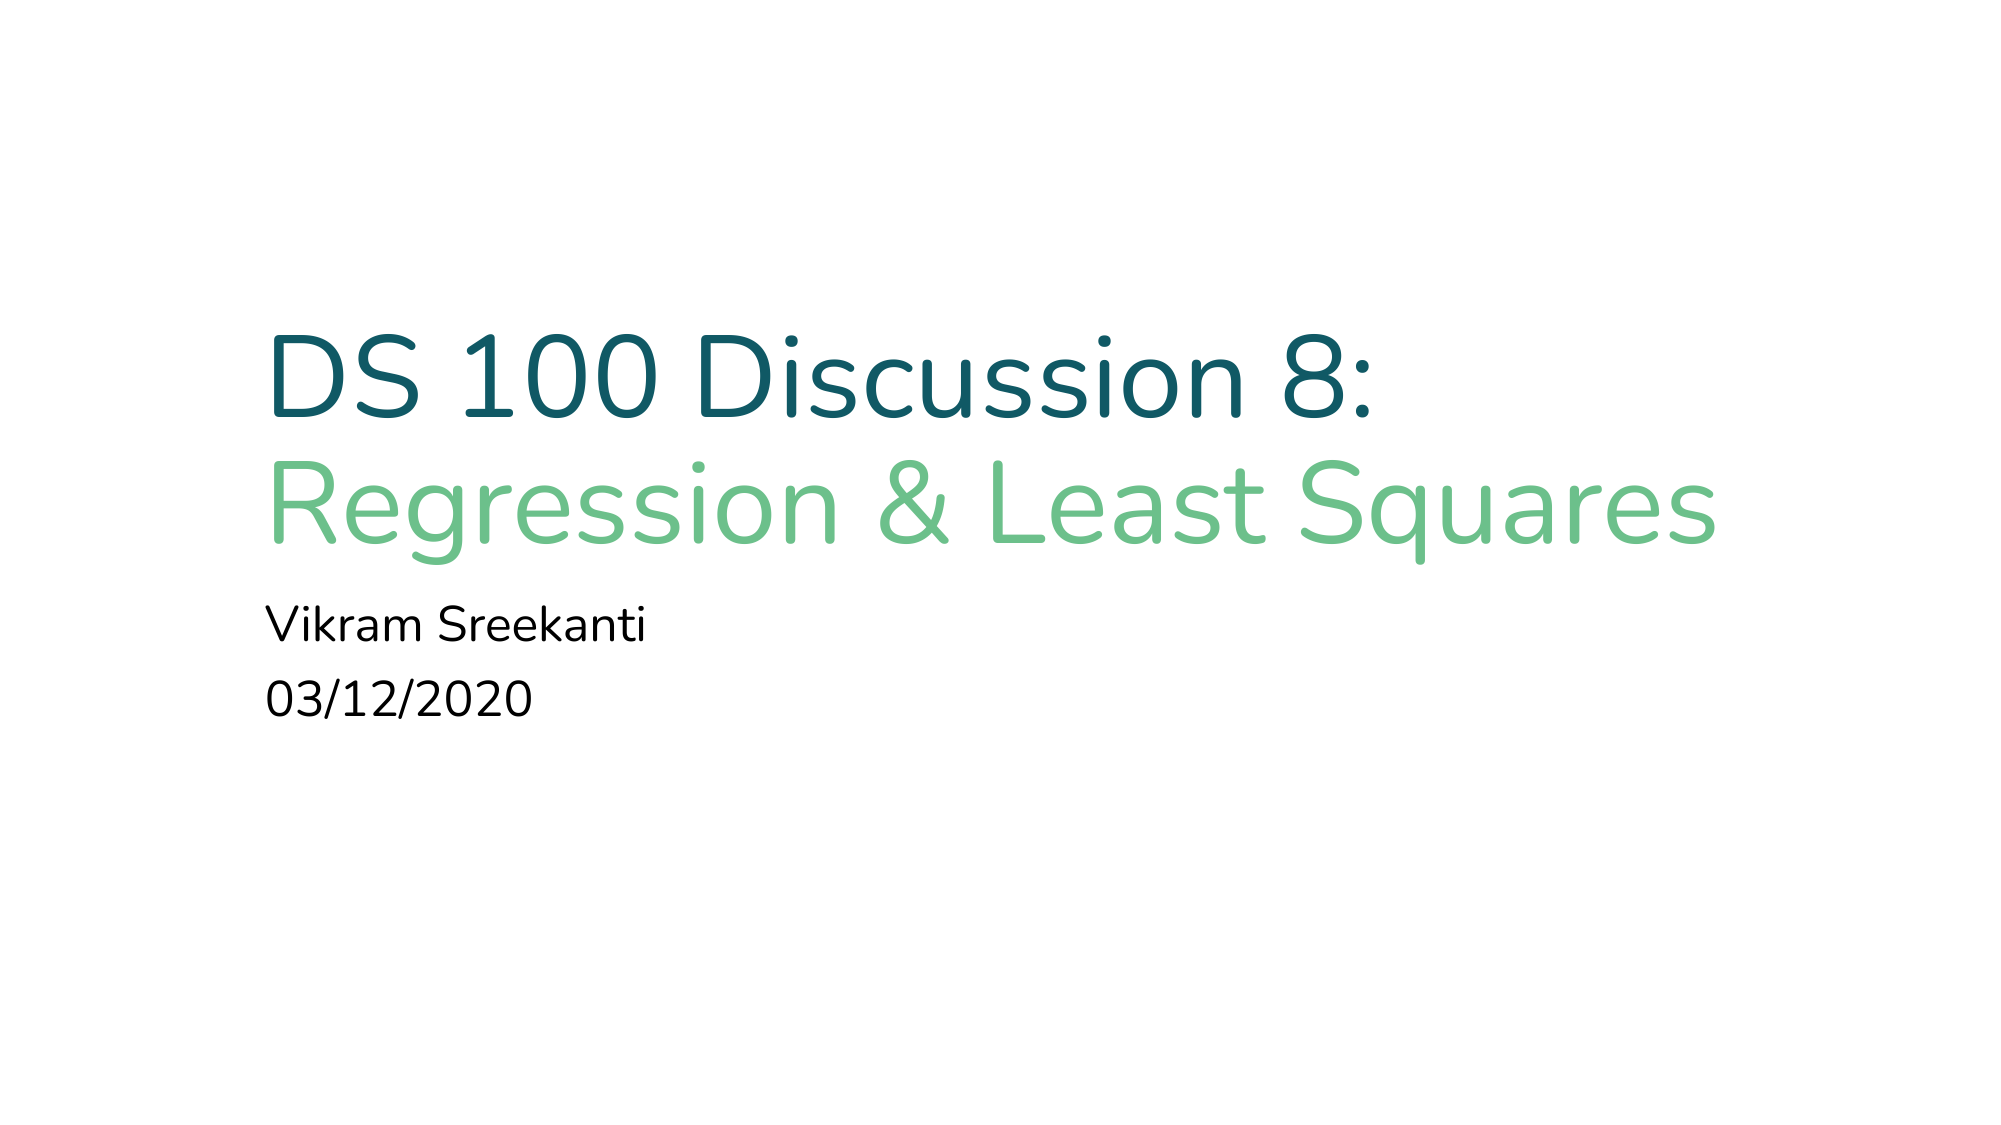

# DS 100 Discussion 8: Regression & Least Squares
Vikram Sreekanti
03/12/2020